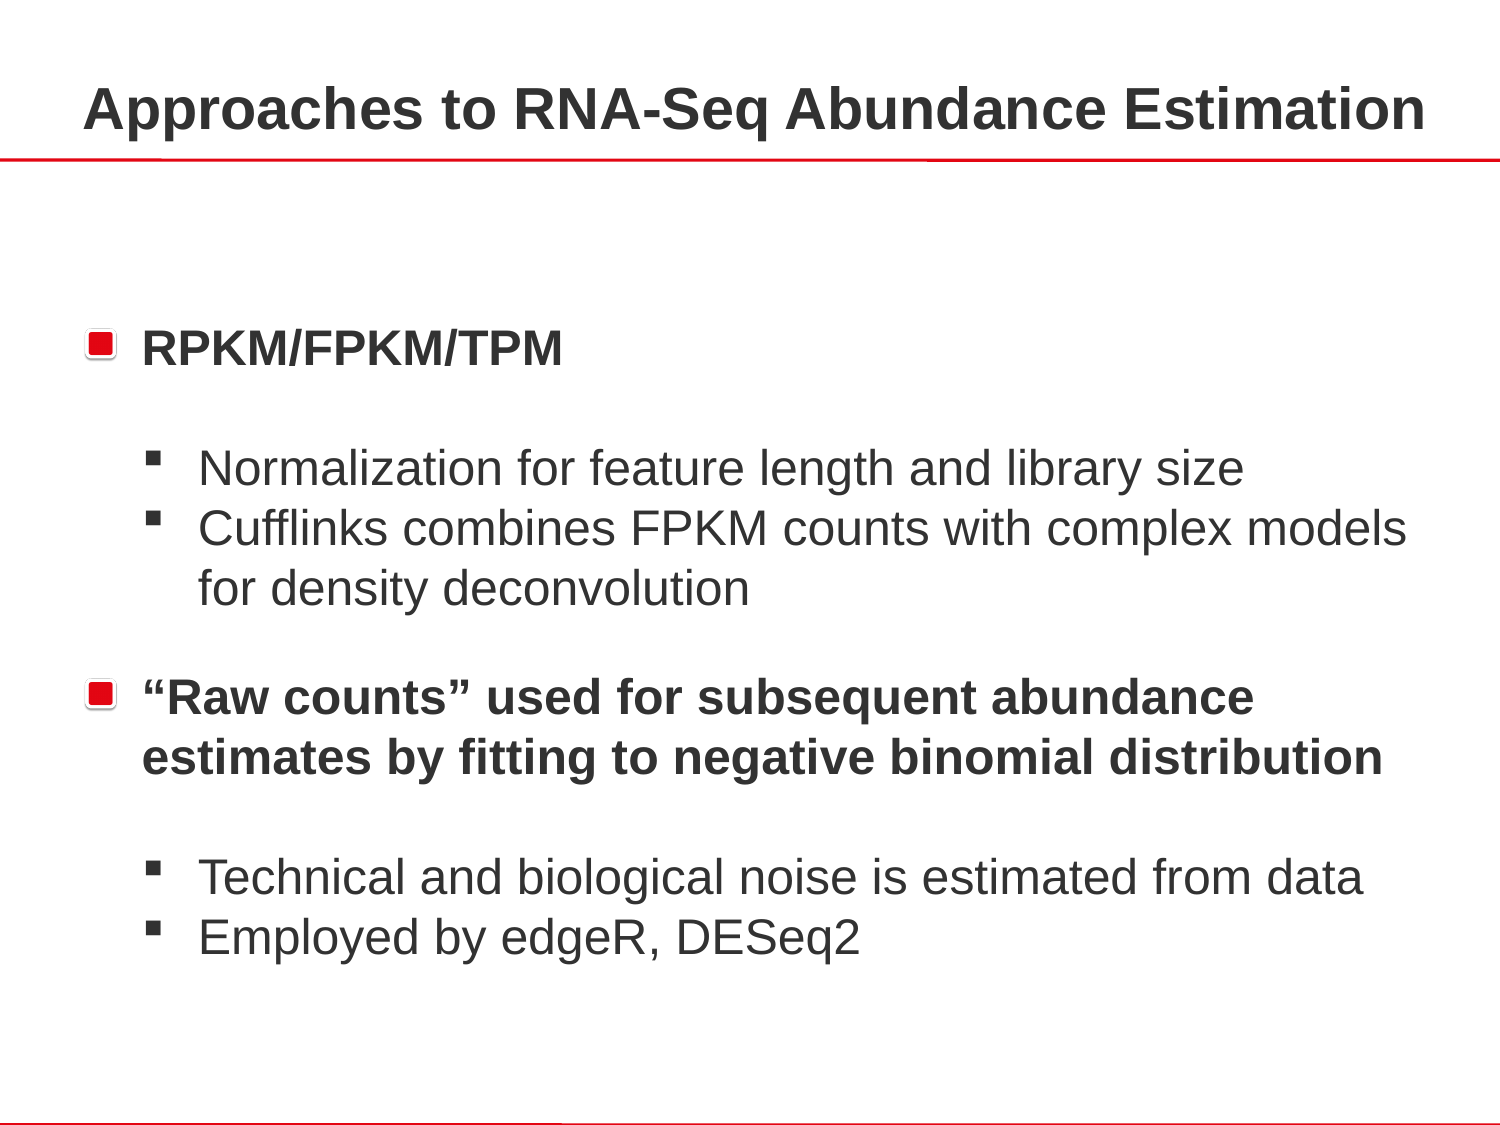

Approaches to RNA-Seq Abundance Estimation

RPKM/FPKM/TPM

Normalization for feature length and library size
Cufflinks combines FPKM counts with complex models for density deconvolution
“Raw counts” used for subsequent abundance estimates by fitting to negative binomial distribution

Technical and biological noise is estimated from data
Employed by edgeR, DESeq2